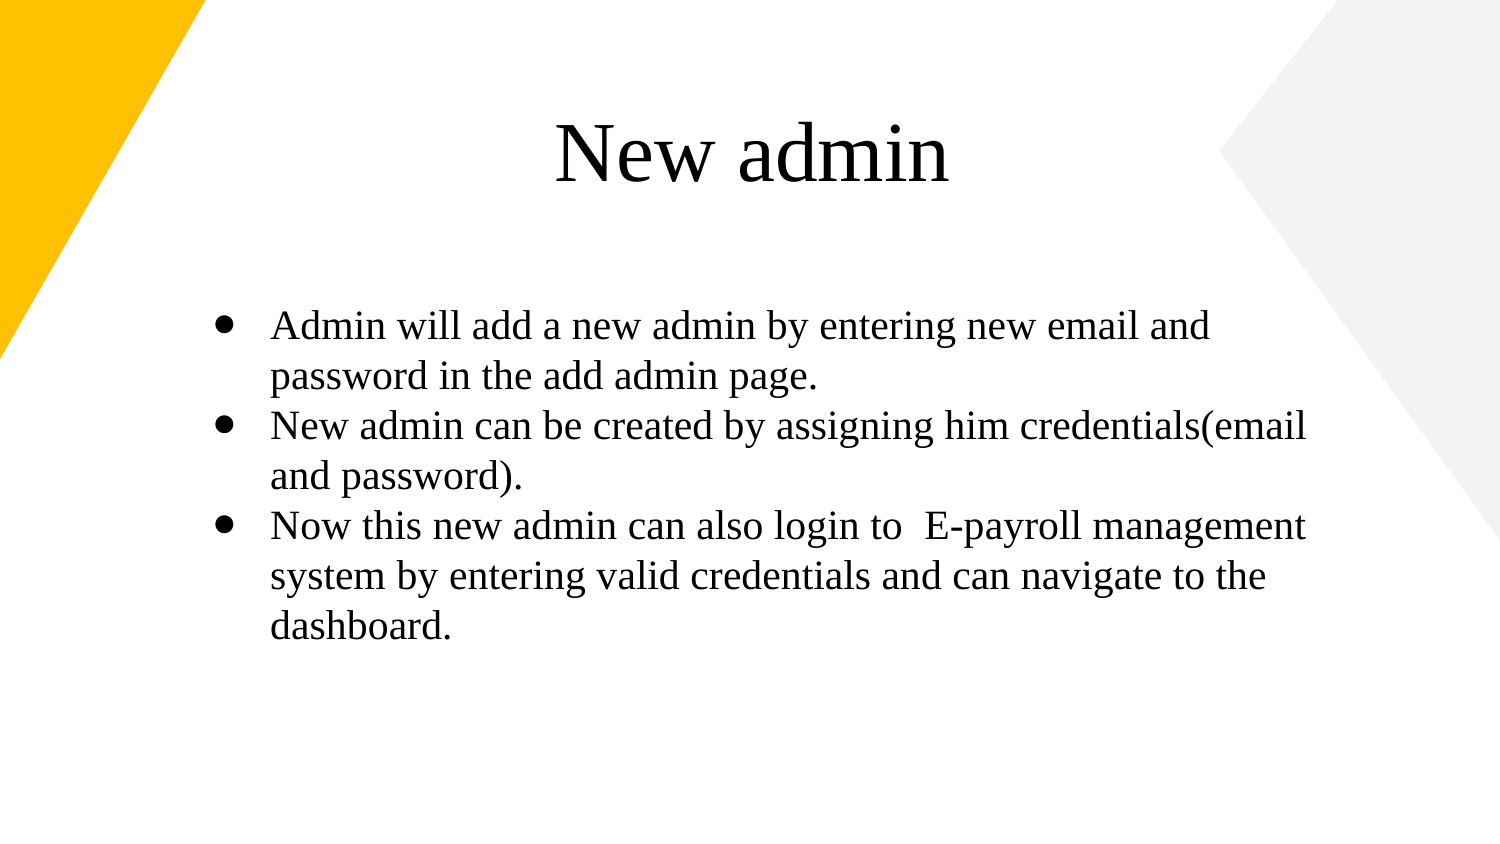

# New admin
Admin will add a new admin by entering new email and password in the add admin page.
New admin can be created by assigning him credentials(email and password).
Now this new admin can also login to  E-payroll management system by entering valid credentials and can navigate to the dashboard.